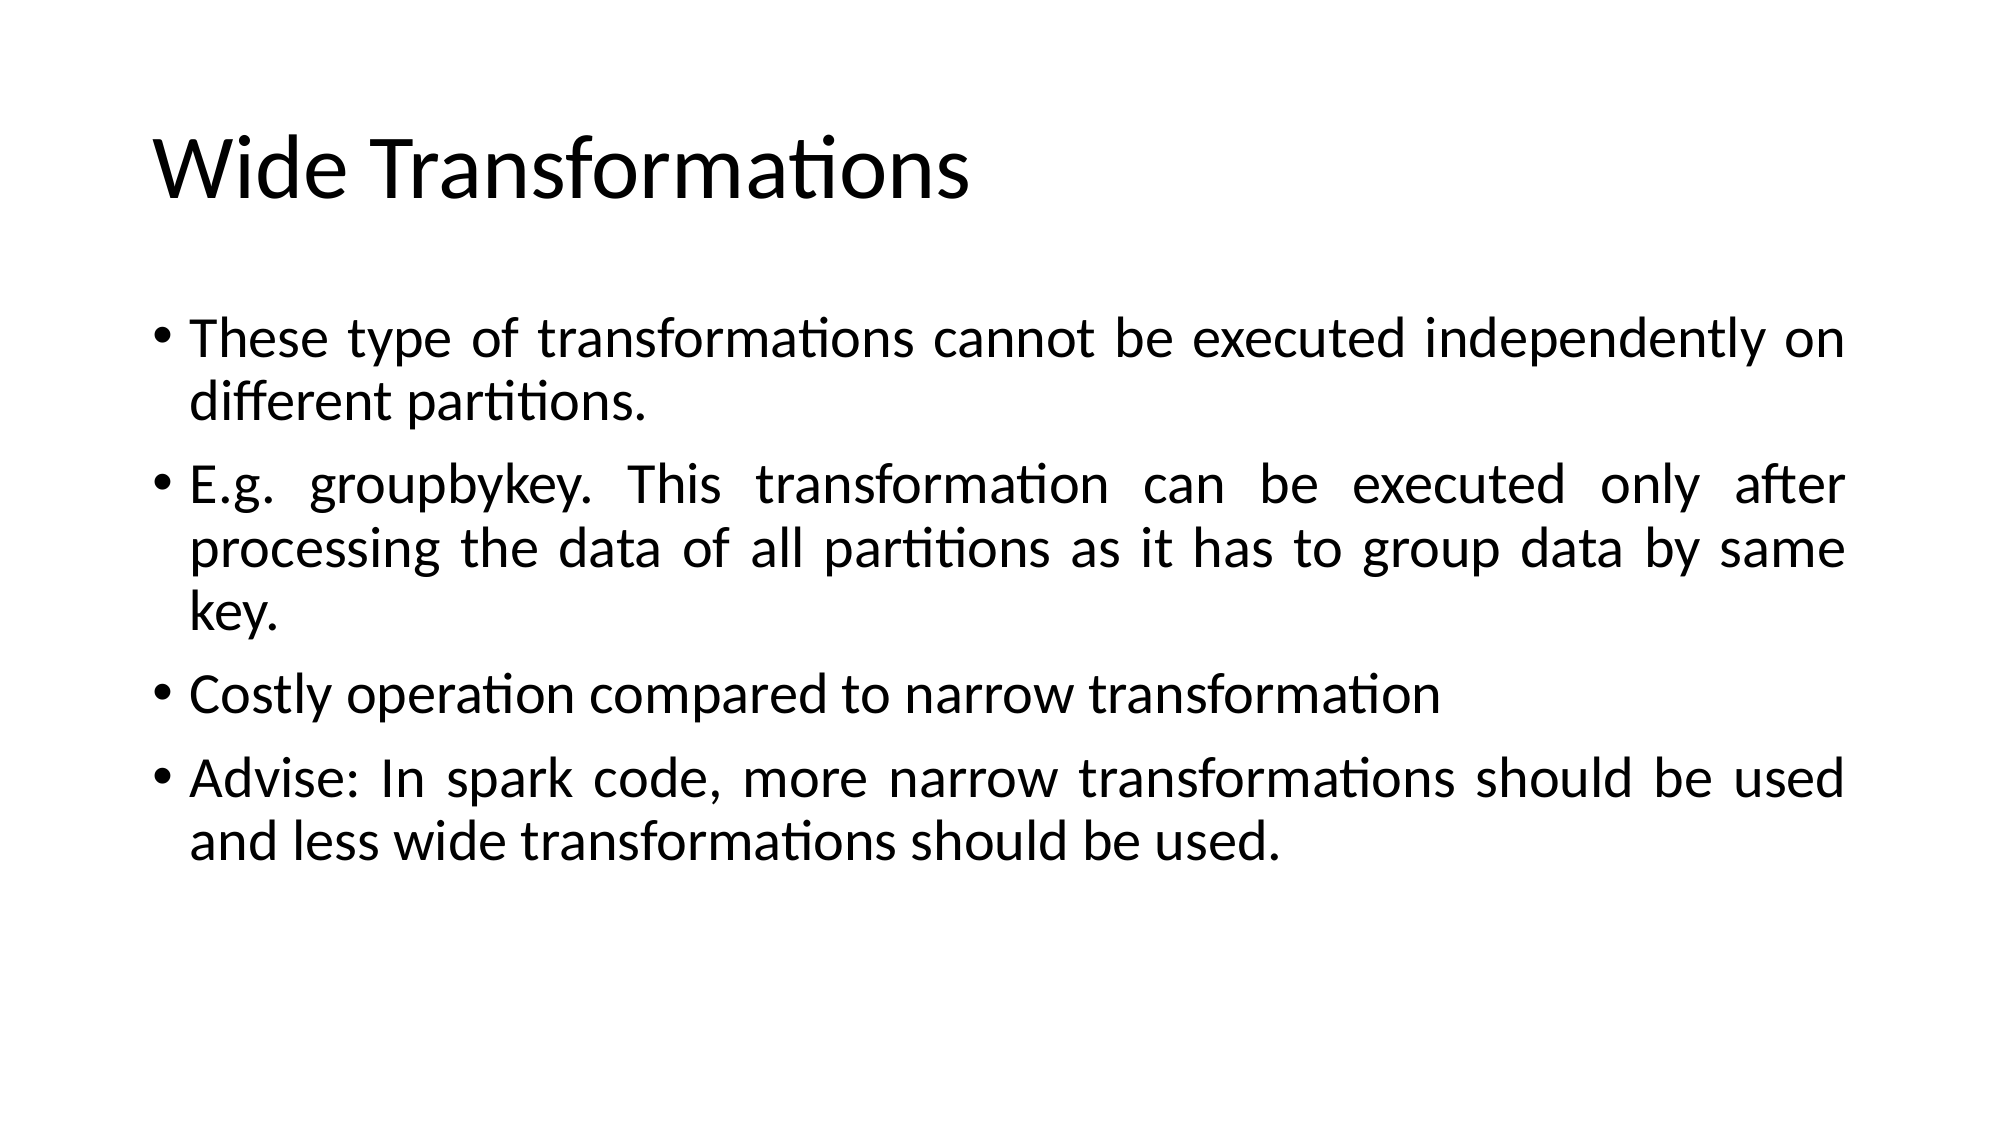

# Wide Transformations
These type of transformations cannot be executed independently on different partitions.
E.g. groupbykey. This transformation can be executed only after processing the data of all partitions as it has to group data by same key.
Costly operation compared to narrow transformation
Advise: In spark code, more narrow transformations should be used and less wide transformations should be used.